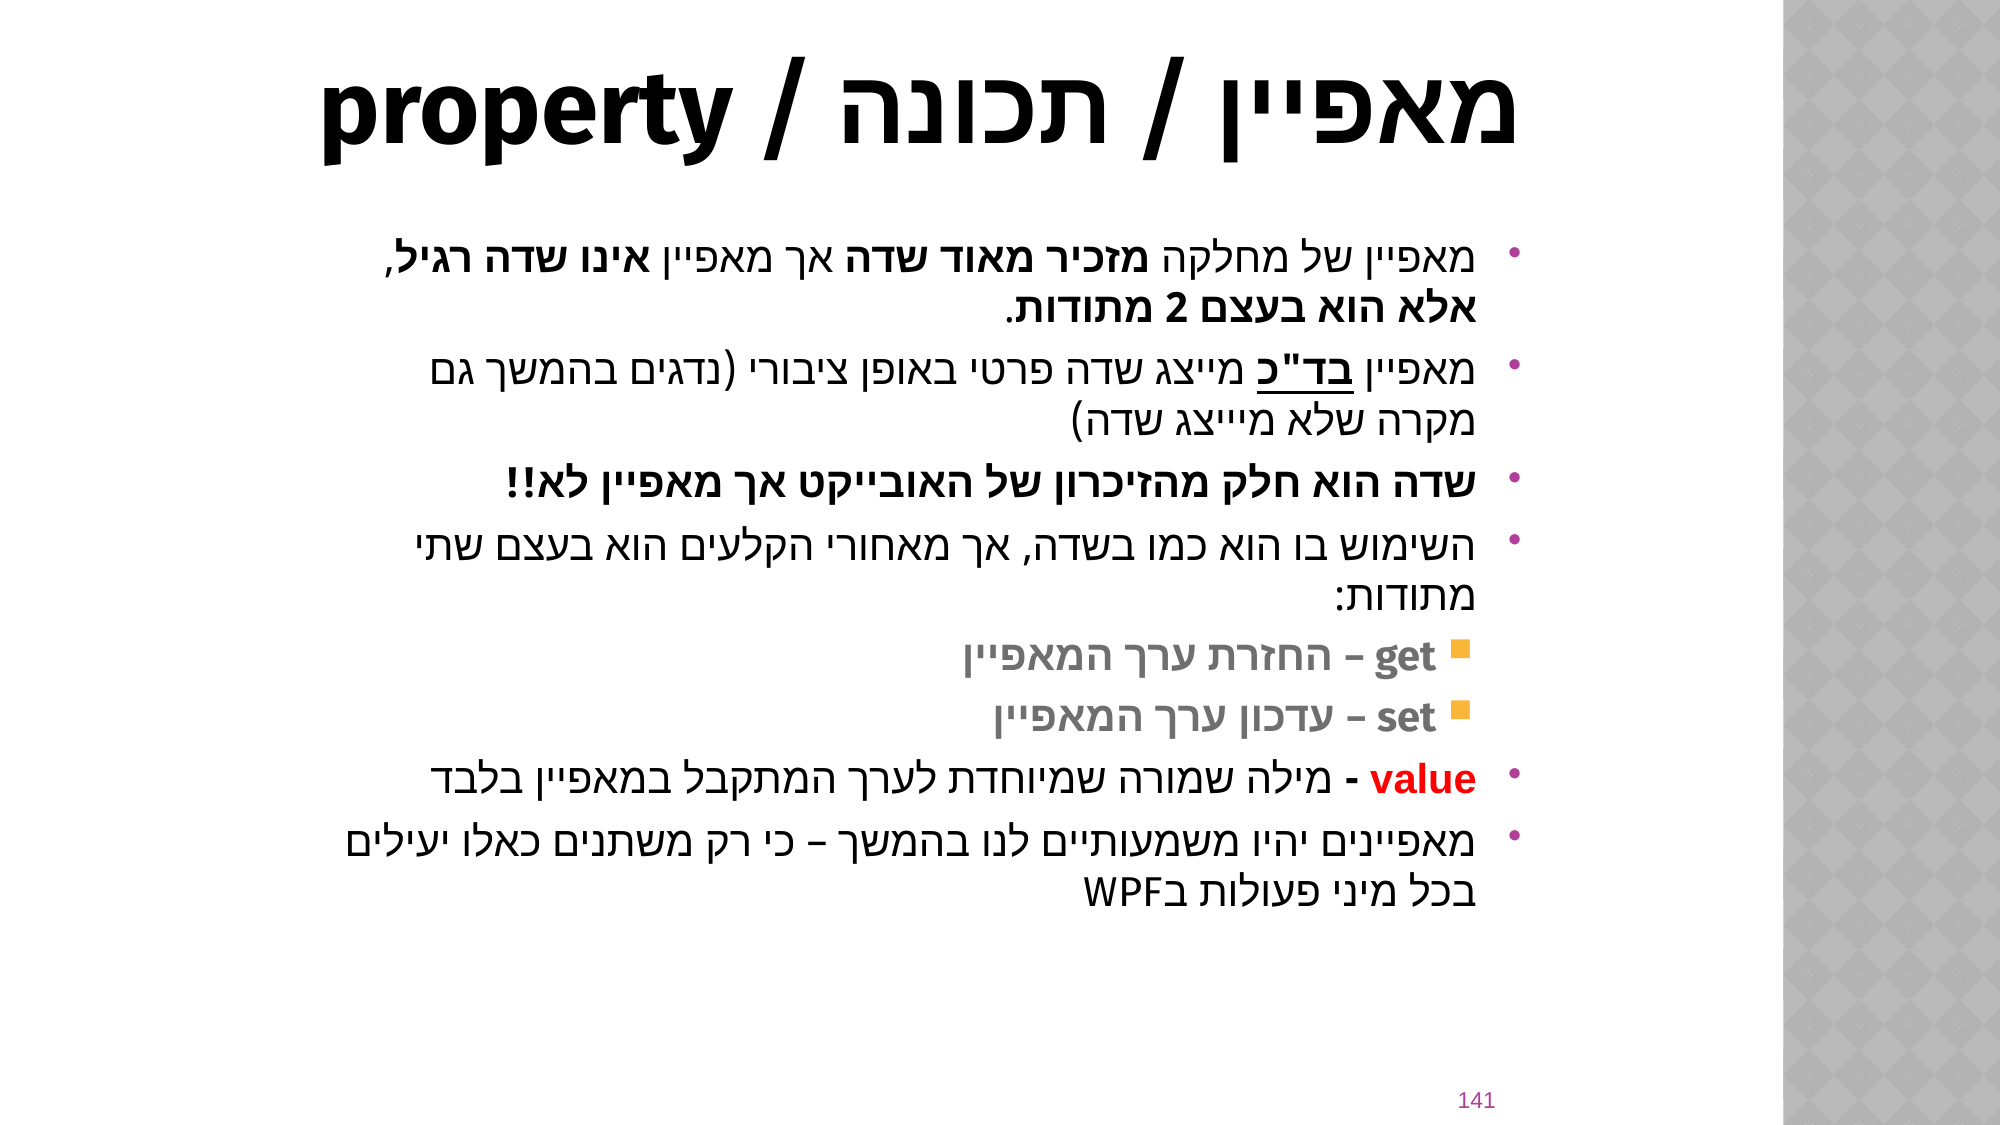

# מאפיין / תכונה / property
מאפיין של מחלקה מזכיר מאוד שדה אך מאפיין אינו שדה רגיל, אלא הוא בעצם 2 מתודות.
מאפיין בד"כ מייצג שדה פרטי באופן ציבורי (נדגים בהמשך גם מקרה שלא מיייצג שדה)
שדה הוא חלק מהזיכרון של האובייקט אך מאפיין לא!!
השימוש בו הוא כמו בשדה, אך מאחורי הקלעים הוא בעצם שתי מתודות:
get – החזרת ערך המאפיין
set – עדכון ערך המאפיין
value - מילה שמורה שמיוחדת לערך המתקבל במאפיין בלבד
מאפיינים יהיו משמעותיים לנו בהמשך – כי רק משתנים כאלו יעילים בכל מיני פעולות בWPF
141